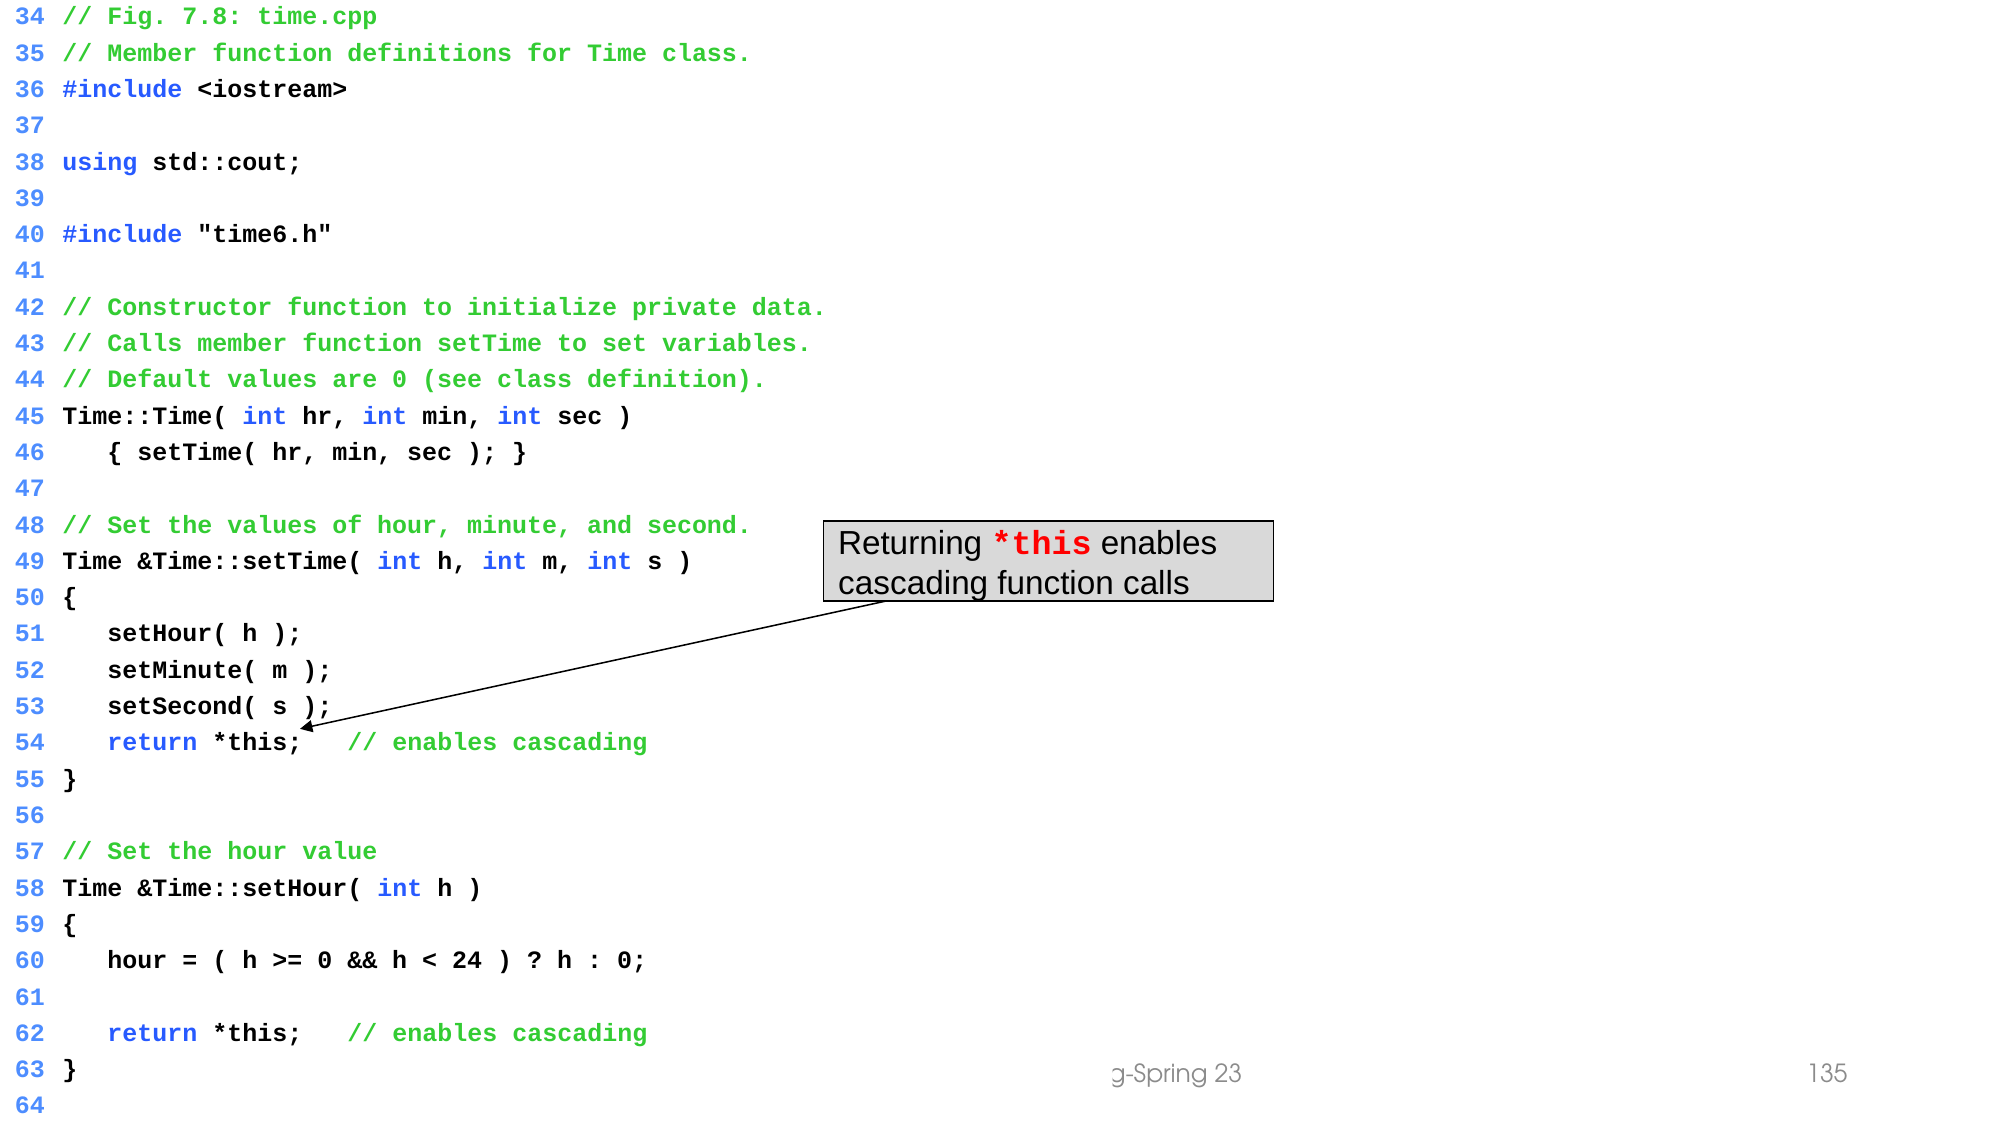

34	// Fig. 7.8: time.cpp

	35	// Member function definitions for Time class.

	36	#include <iostream>

	37

	38	using std::cout;

	39

	40	#include "time6.h"

	41

	42	// Constructor function to initialize private data.

	43	// Calls member function setTime to set variables.

	44	// Default values are 0 (see class definition).

	45	Time::Time( int hr, int min, int sec )

	46	   { setTime( hr, min, sec ); }

	47

	48	// Set the values of hour, minute, and second.

Returning *this enables cascading function calls

	49	Time &Time::setTime( int h, int m, int s )

	50	{

	51	   setHour( h );

	52	   setMinute( m );

	53	   setSecond( s );

	54	   return *this;   // enables cascading

	55	}

	56

	57	// Set the hour value

	58	Time &Time::setHour( int h )

	59	{

	60	   hour = ( h >= 0 && h < 24 ) ? h : 0;

	61

	62	   return *this;   // enables cascading

	63	}

	64

Object Oriented Programming-Spring 23
135